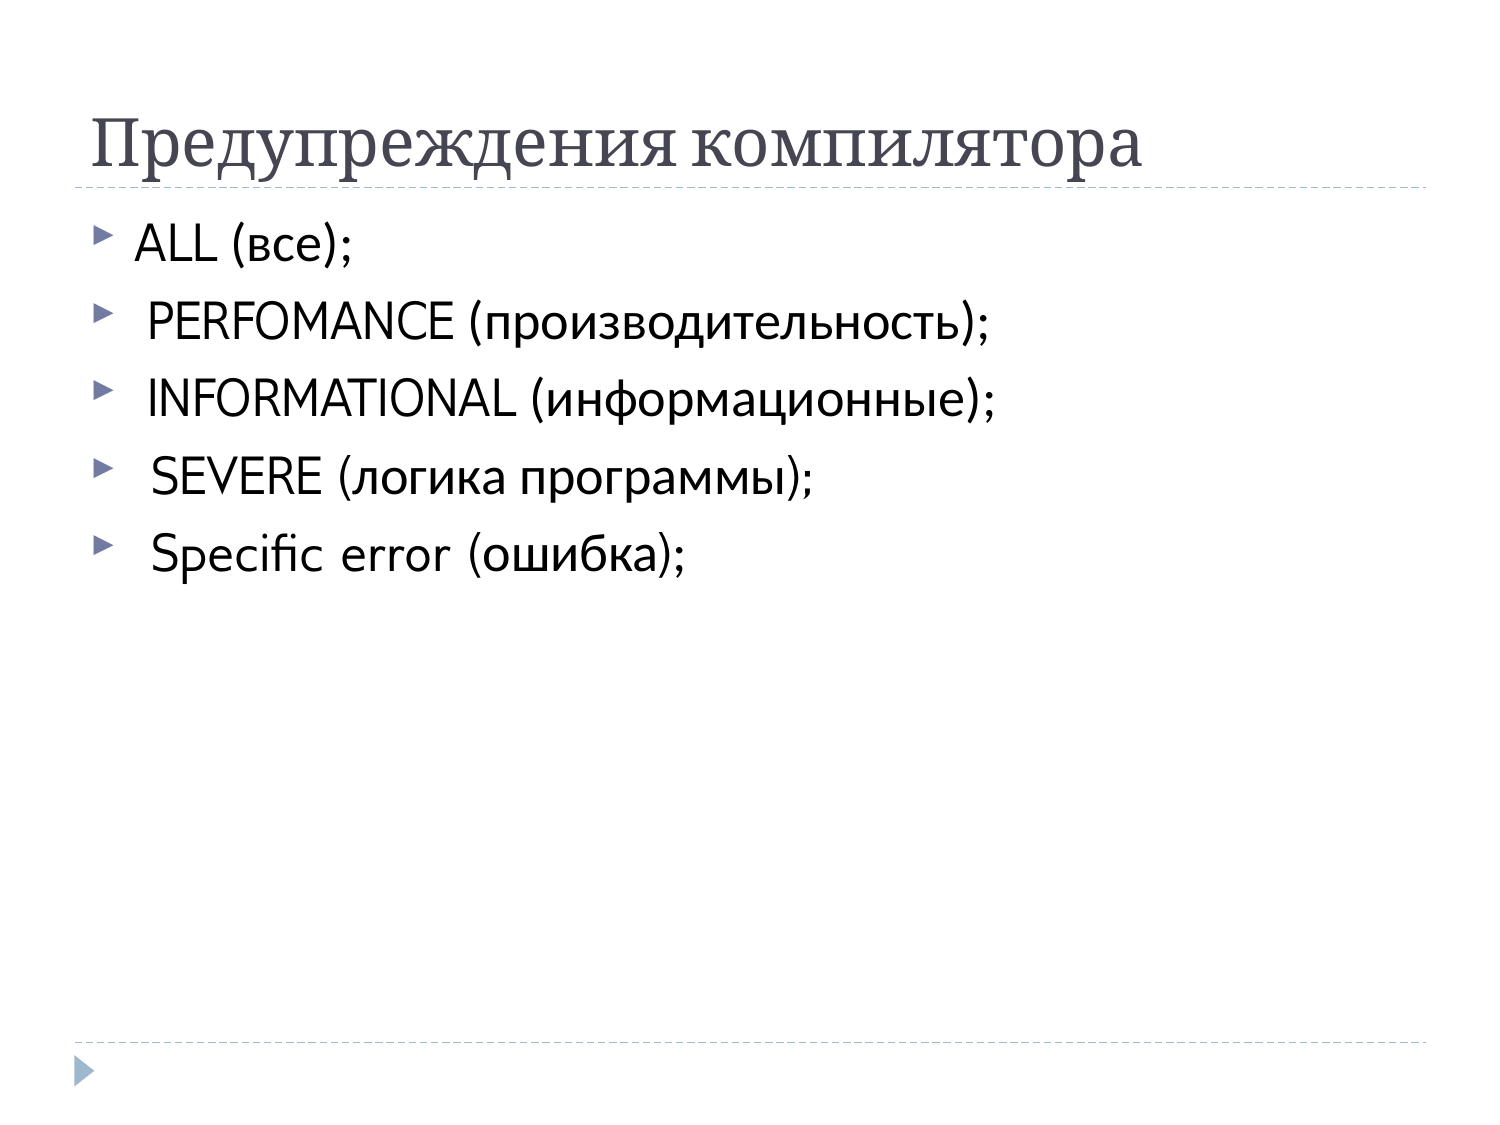

# Предупреждения компилятора
ALL (все);
 PERFOMANCE (производительность);
 INFORMATIONAL (информационные);
 SEVERE (логика программы);
 Specific error (ошибка);